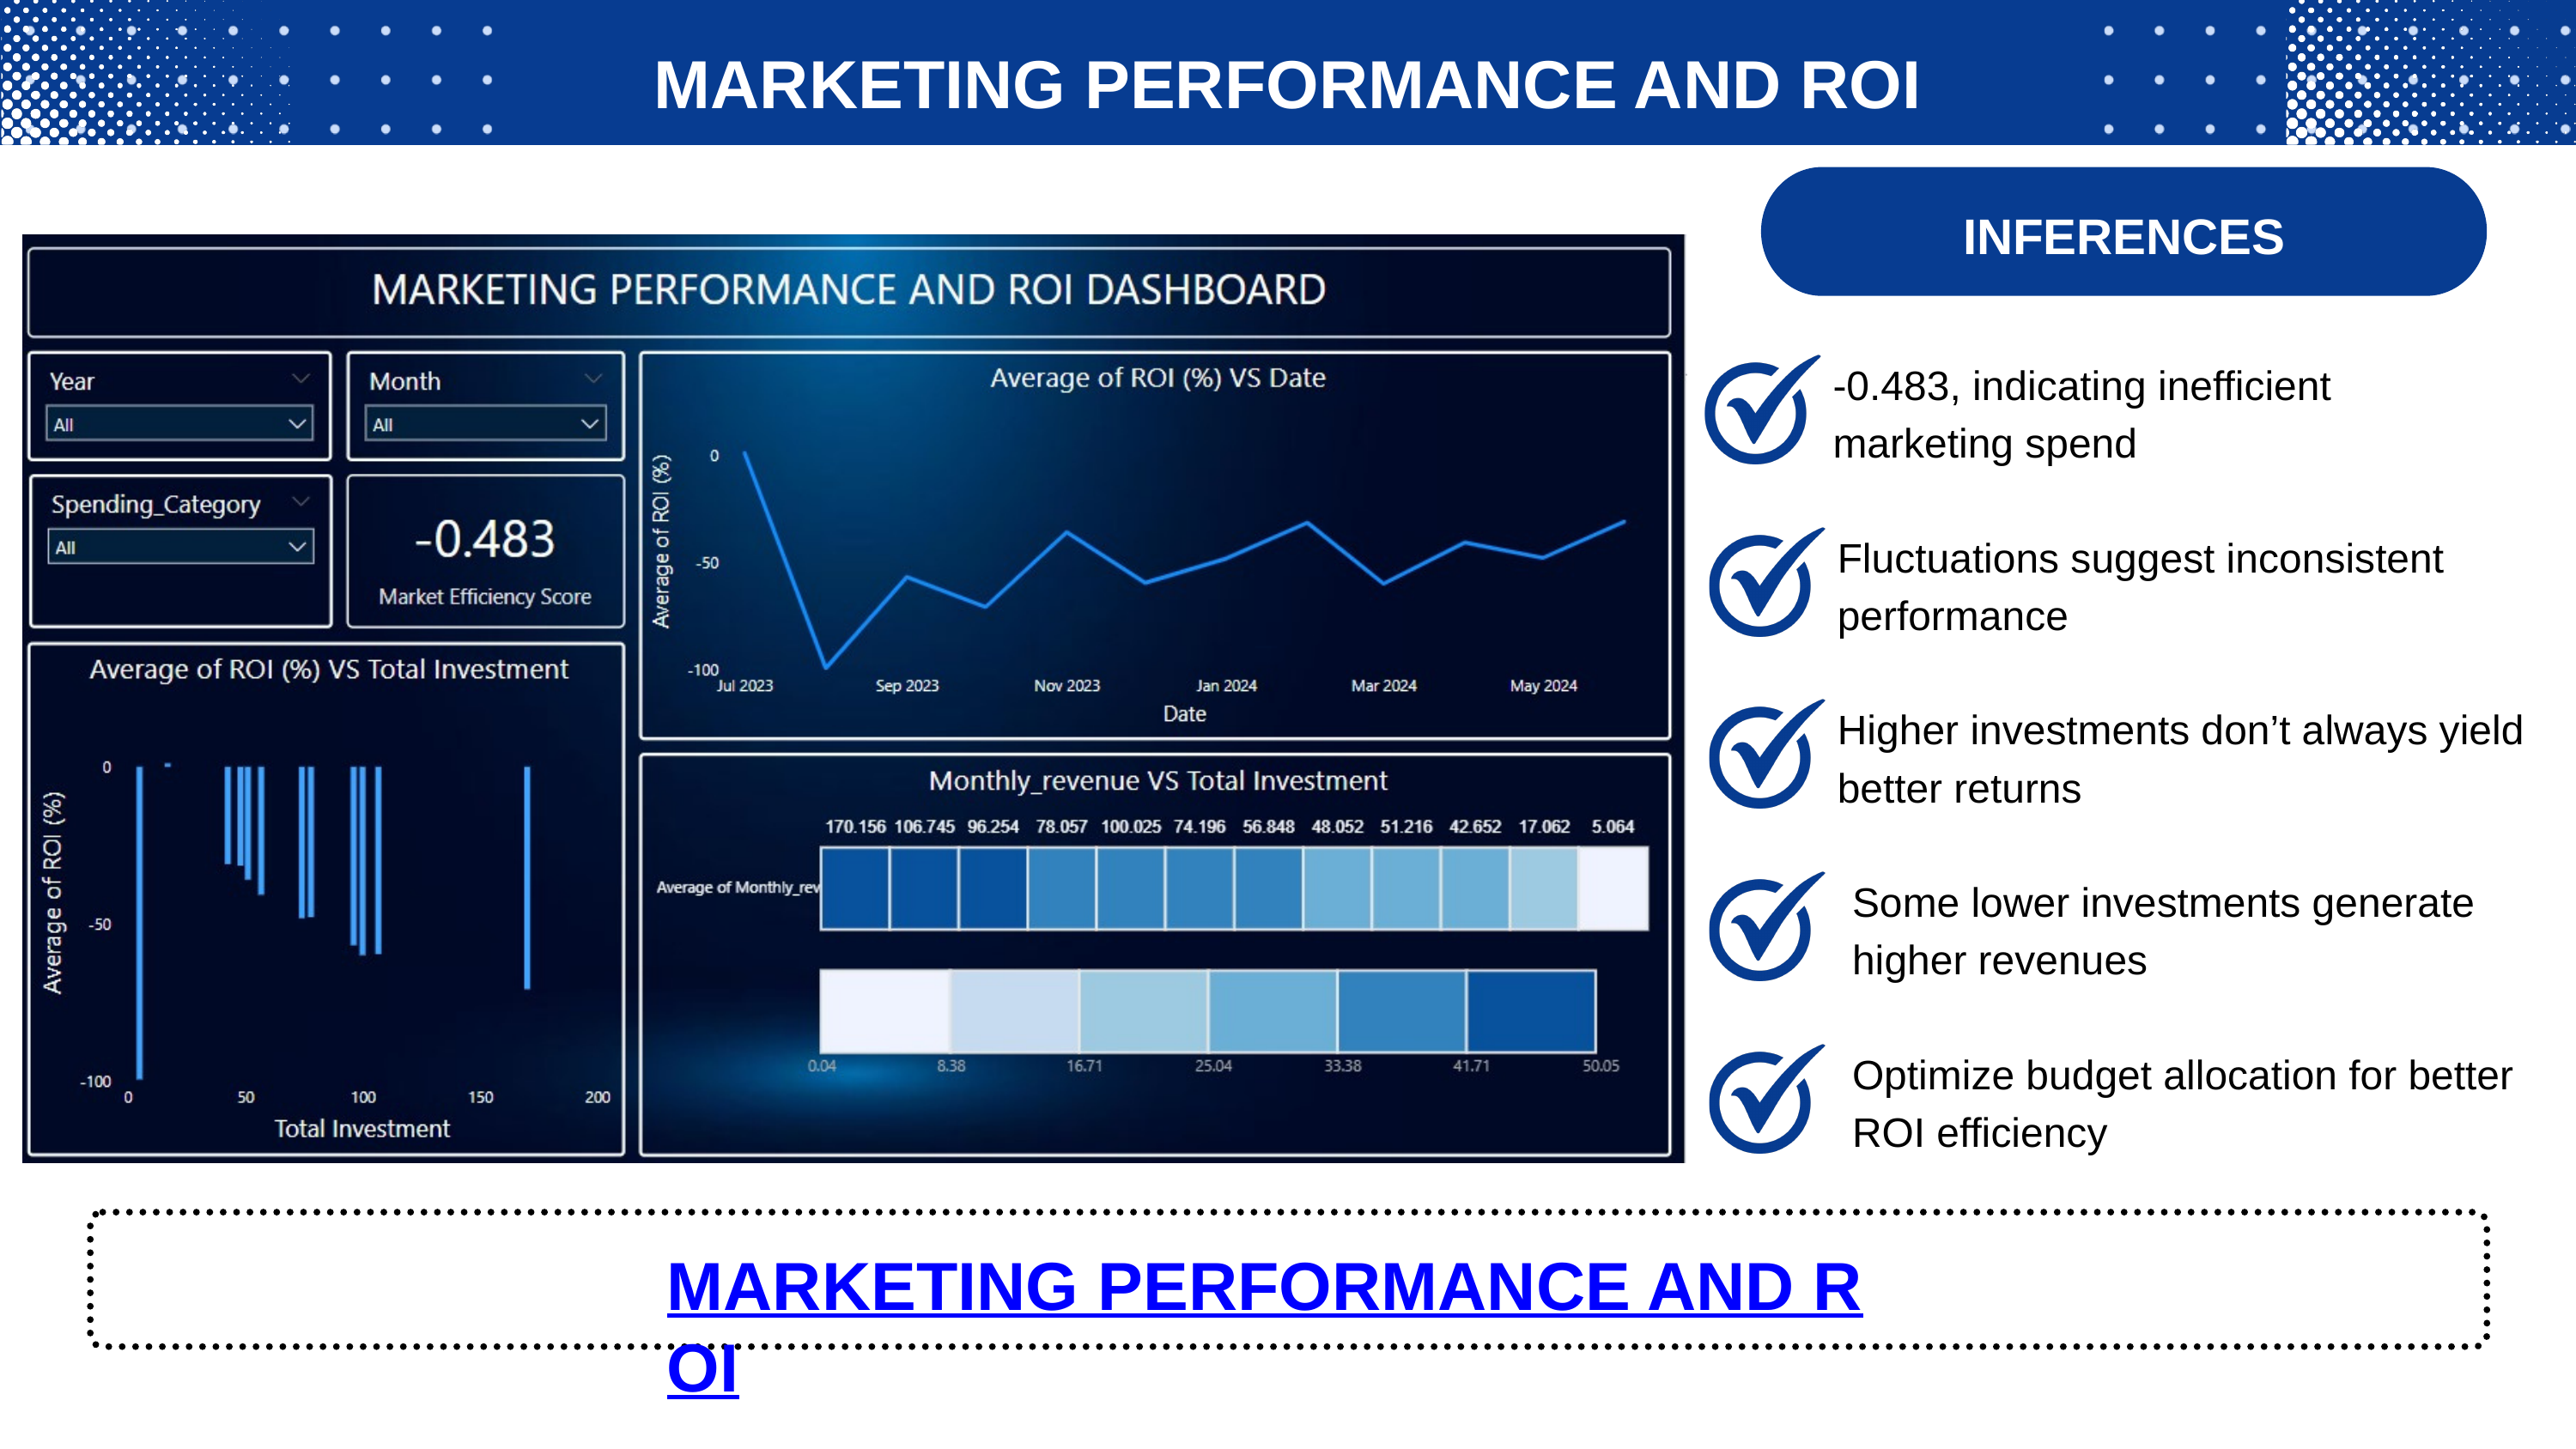

MARKETING PERFORMANCE AND ROI DASHBOARD

INFERENCES

-0.483, indicating inefficient marketing spend

Fluctuations suggest inconsistent performance

Higher investments don’t always yield better returns

Some lower investments generate higher revenues

Optimize budget allocation for better ROI efficiency

MARKETING PERFORMANCE AND ROI